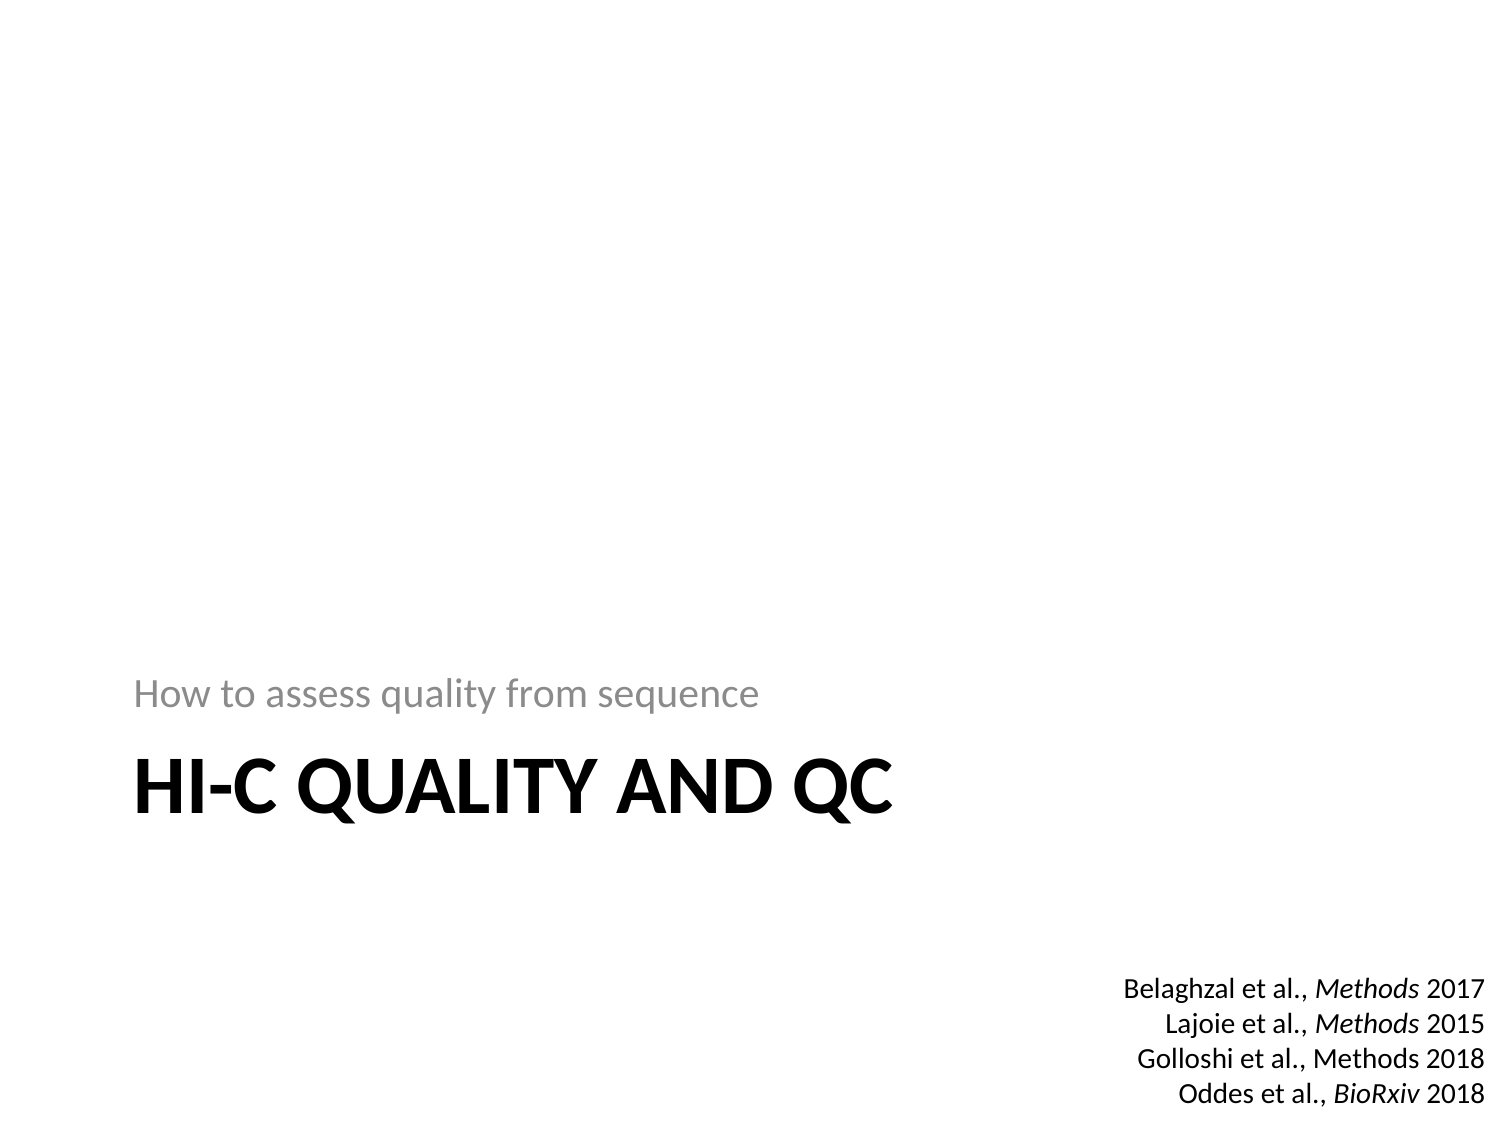

How to assess quality from sequence
# Hi-C quality and QC
Belaghzal et al., Methods 2017
Lajoie et al., Methods 2015
Golloshi et al., Methods 2018
Oddes et al., BioRxiv 2018